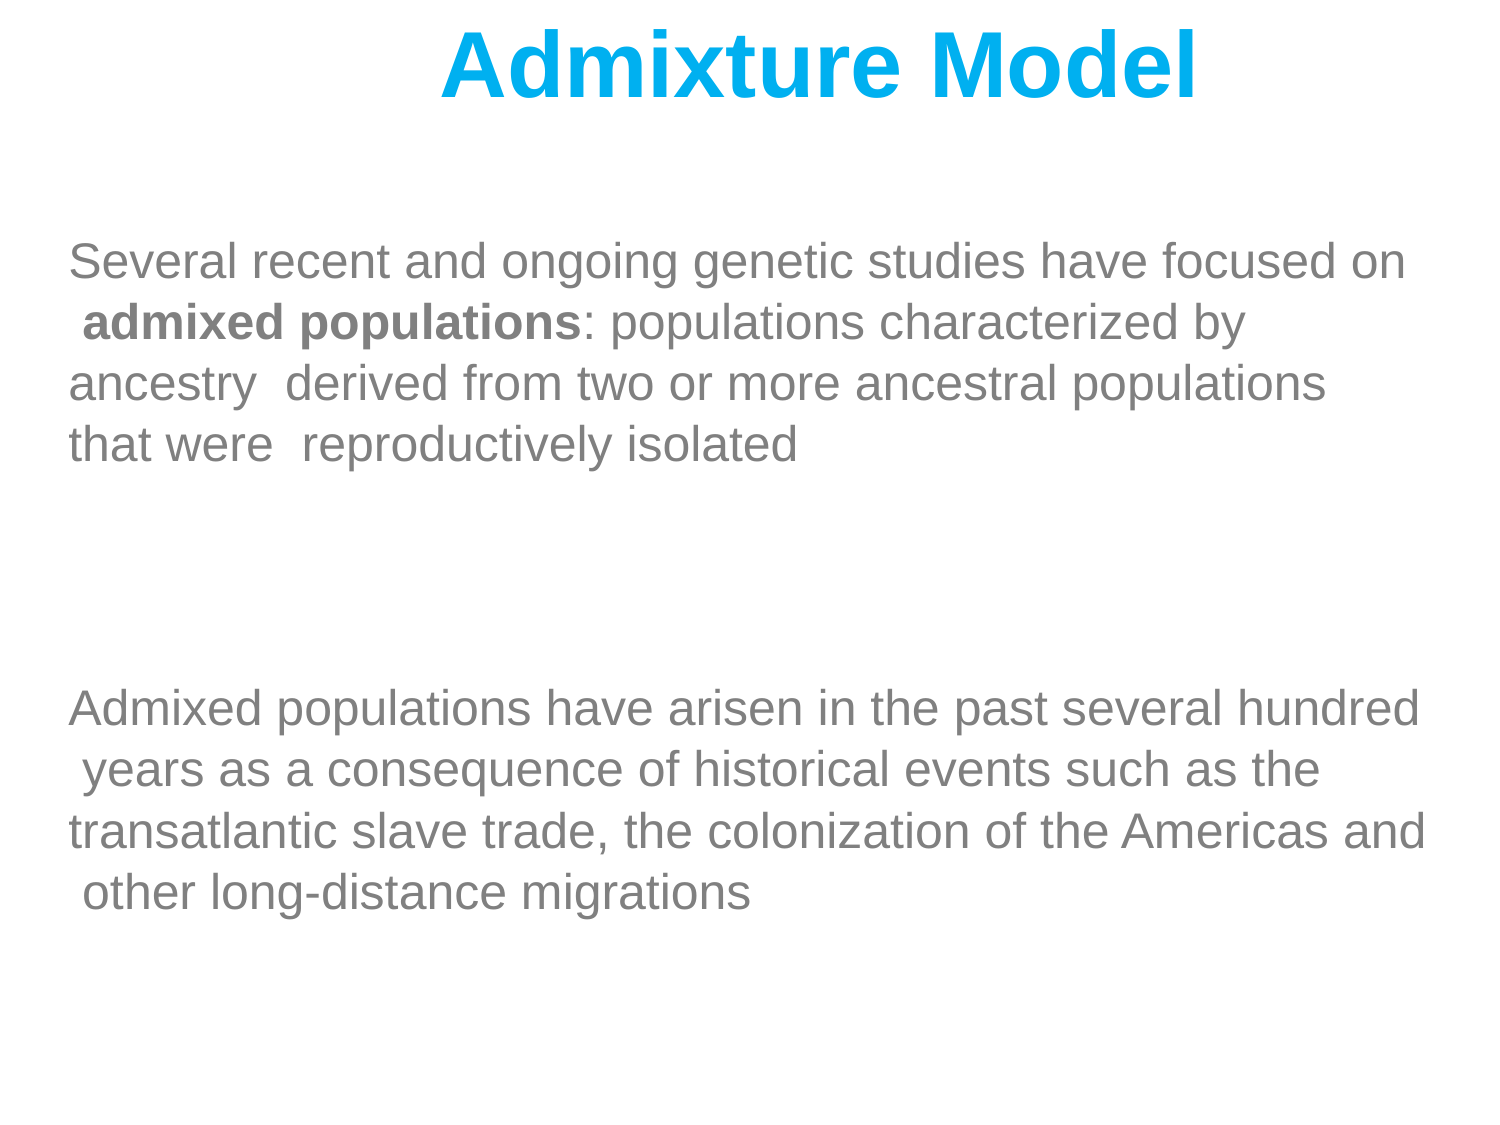

Admixture Model
Several recent and ongoing genetic studies have focused on  admixed populations: populations characterized by ancestry  derived from two or more ancestral populations that were  reproductively isolated

Admixed populations have arisen in the past several hundred  years as a consequence of historical events such as the  transatlantic slave trade, the colonization of the Americas and  other long-distance migrations